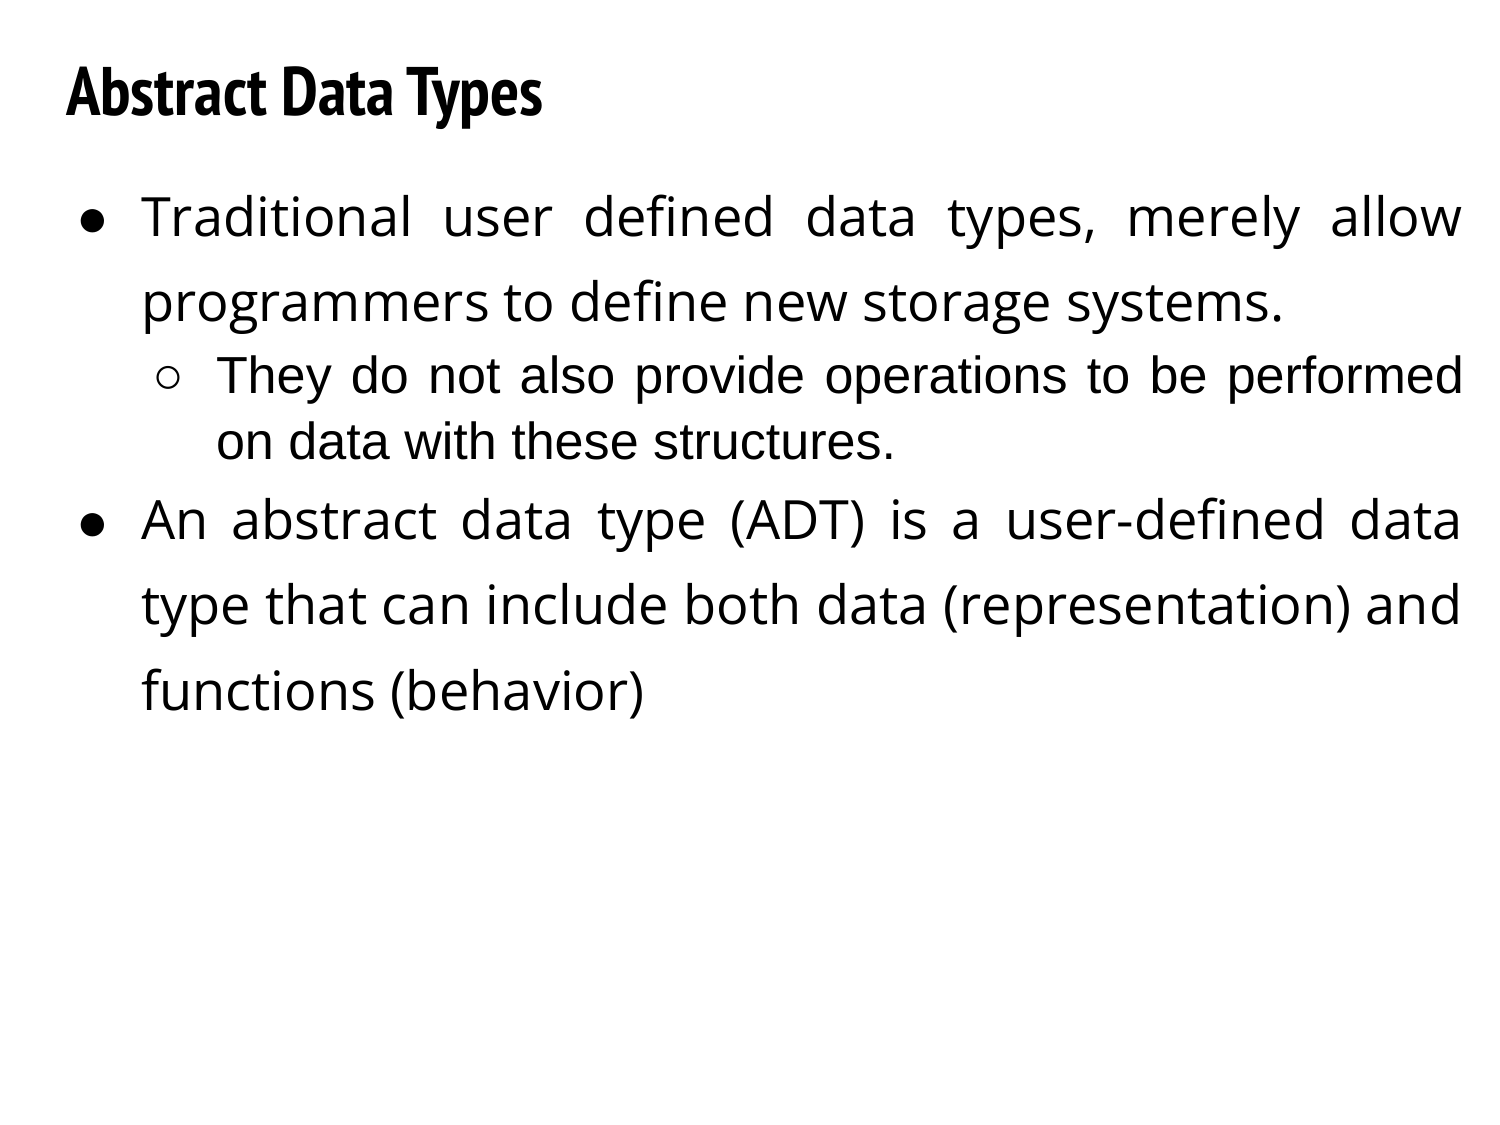

# Abstract Data Types
Traditional user defined data types, merely allow programmers to define new storage systems.
They do not also provide operations to be performed on data with these structures.
An abstract data type (ADT) is a user-defined data type that can include both data (representation) and functions (behavior)